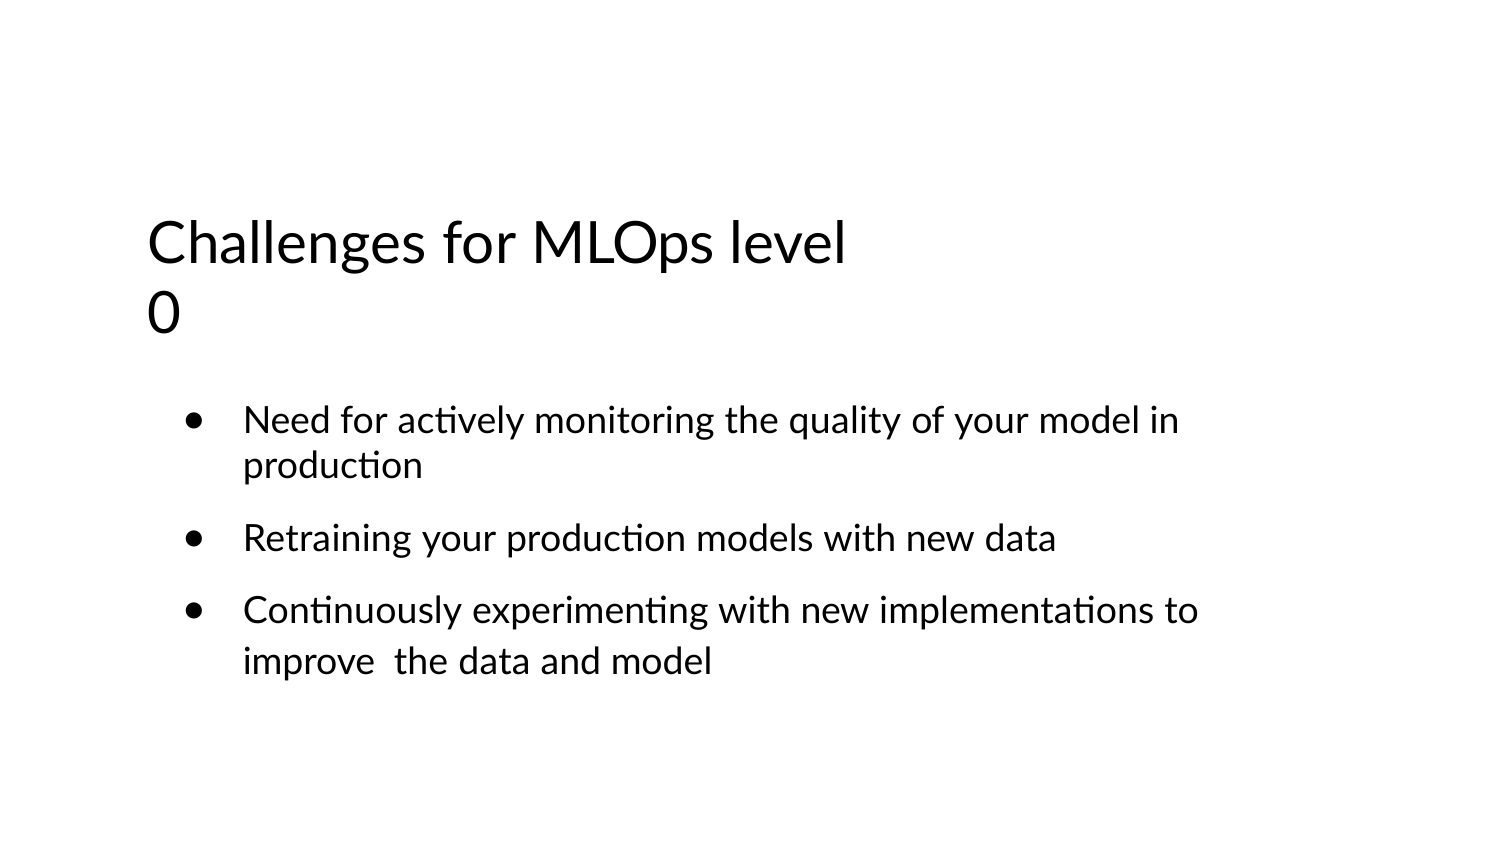

Challenges for MLOps level 0
Need for actively monitoring the quality of your model in production
Retraining your production models with new data
Continuously experimenting with new implementations to improve  the data and model